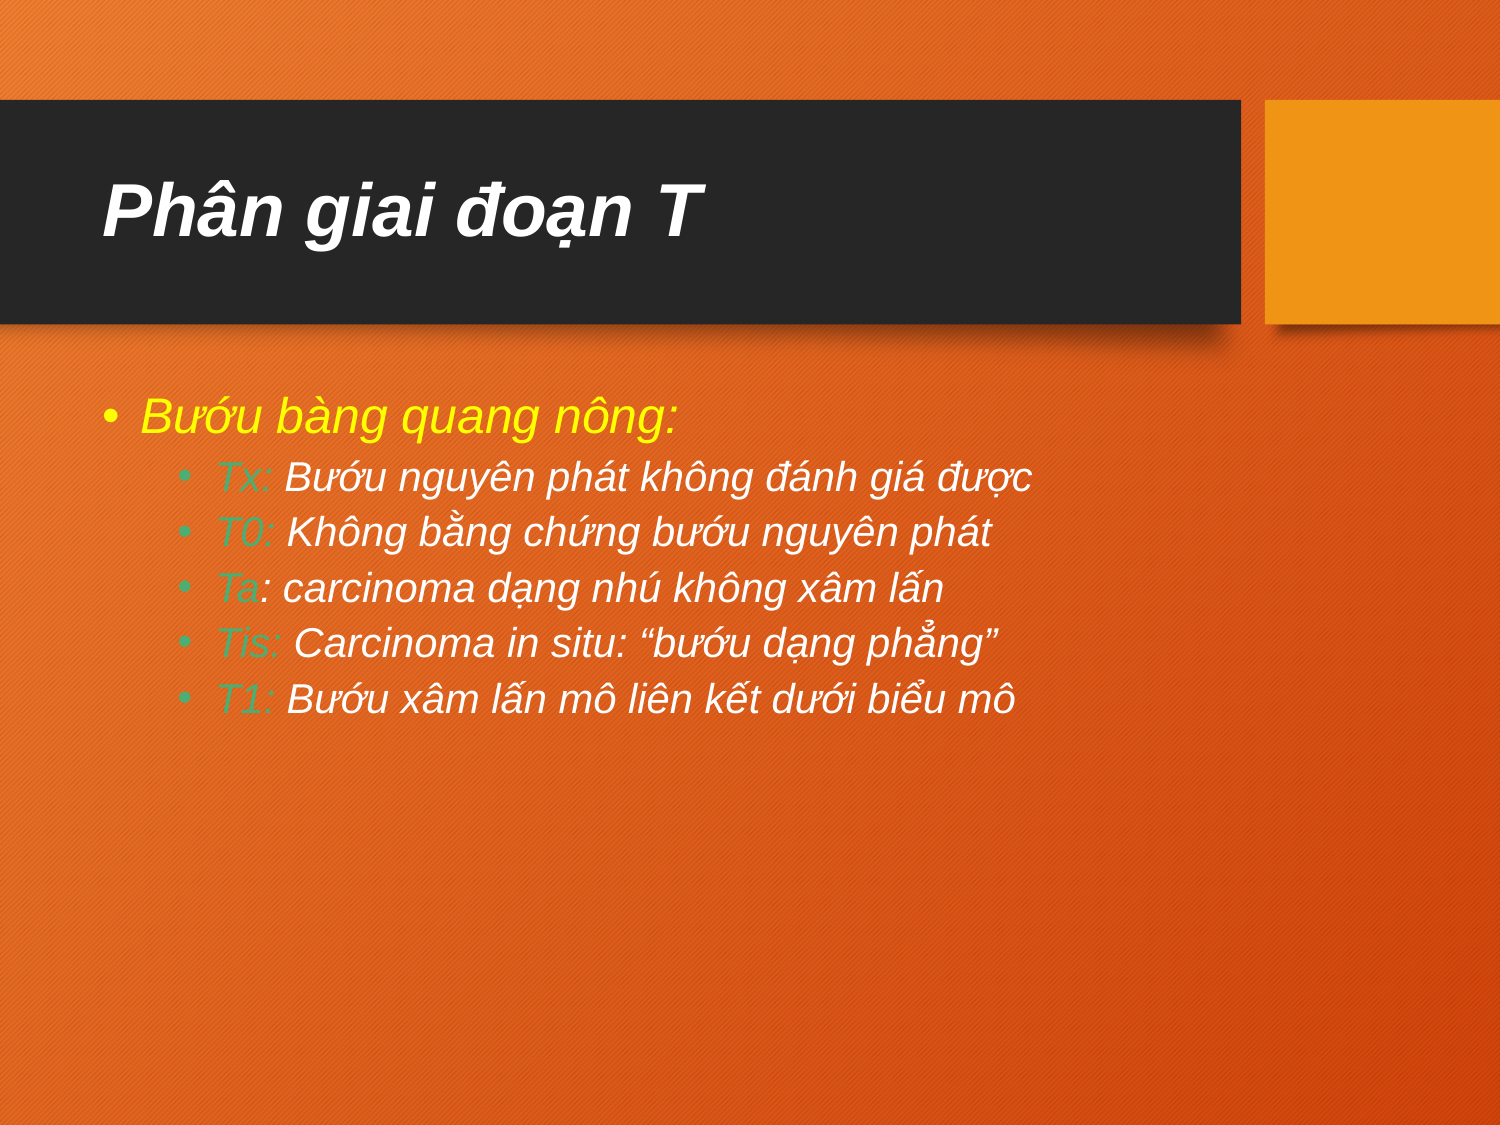

# Phân giai đoạn T
Bướu bàng quang nông:
Tx: Bướu nguyên phát không đánh giá được
T0: Không bằng chứng bướu nguyên phát
Ta: carcinoma dạng nhú không xâm lấn
Tis: Carcinoma in situ: “bướu dạng phẳng”
T1: Bướu xâm lấn mô liên kết dưới biểu mô